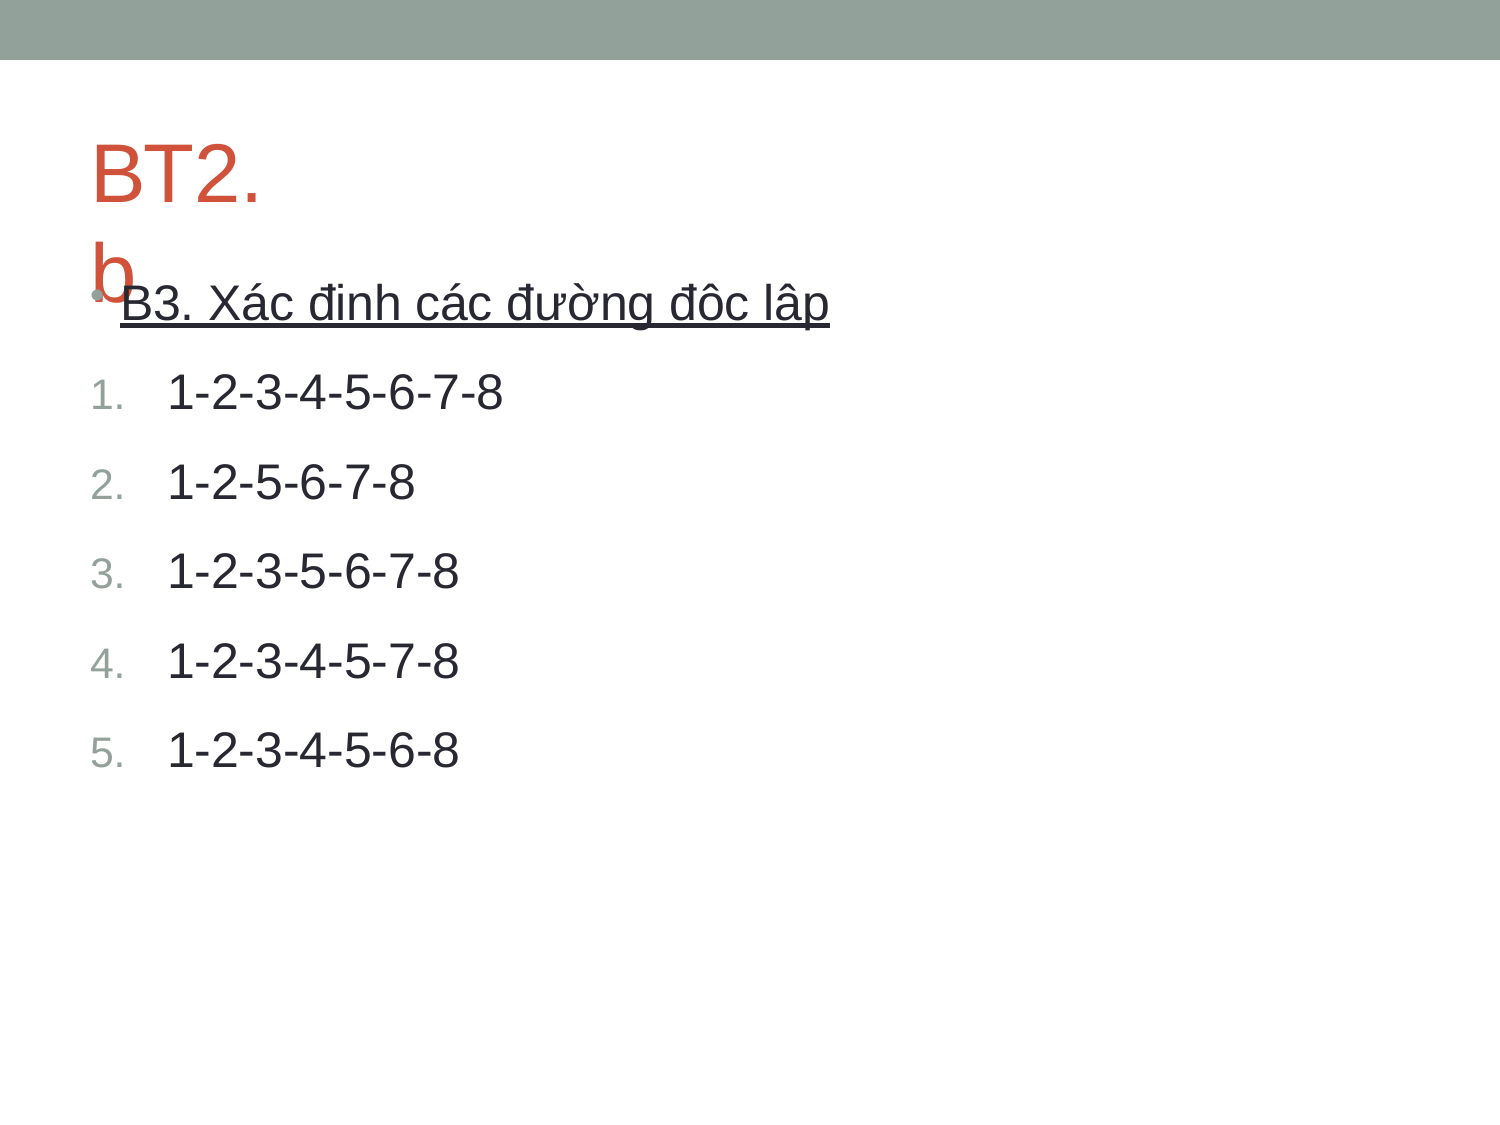

# BT2.b
B3. Xác định các đường độc lập
1.	1-2-3-4-5-6-7-8
2.	1-2-5-6-7-8
3.	1-2-3-5-6-7-8
4.	1-2-3-4-5-7-8
5.	1-2-3-4-5-6-8